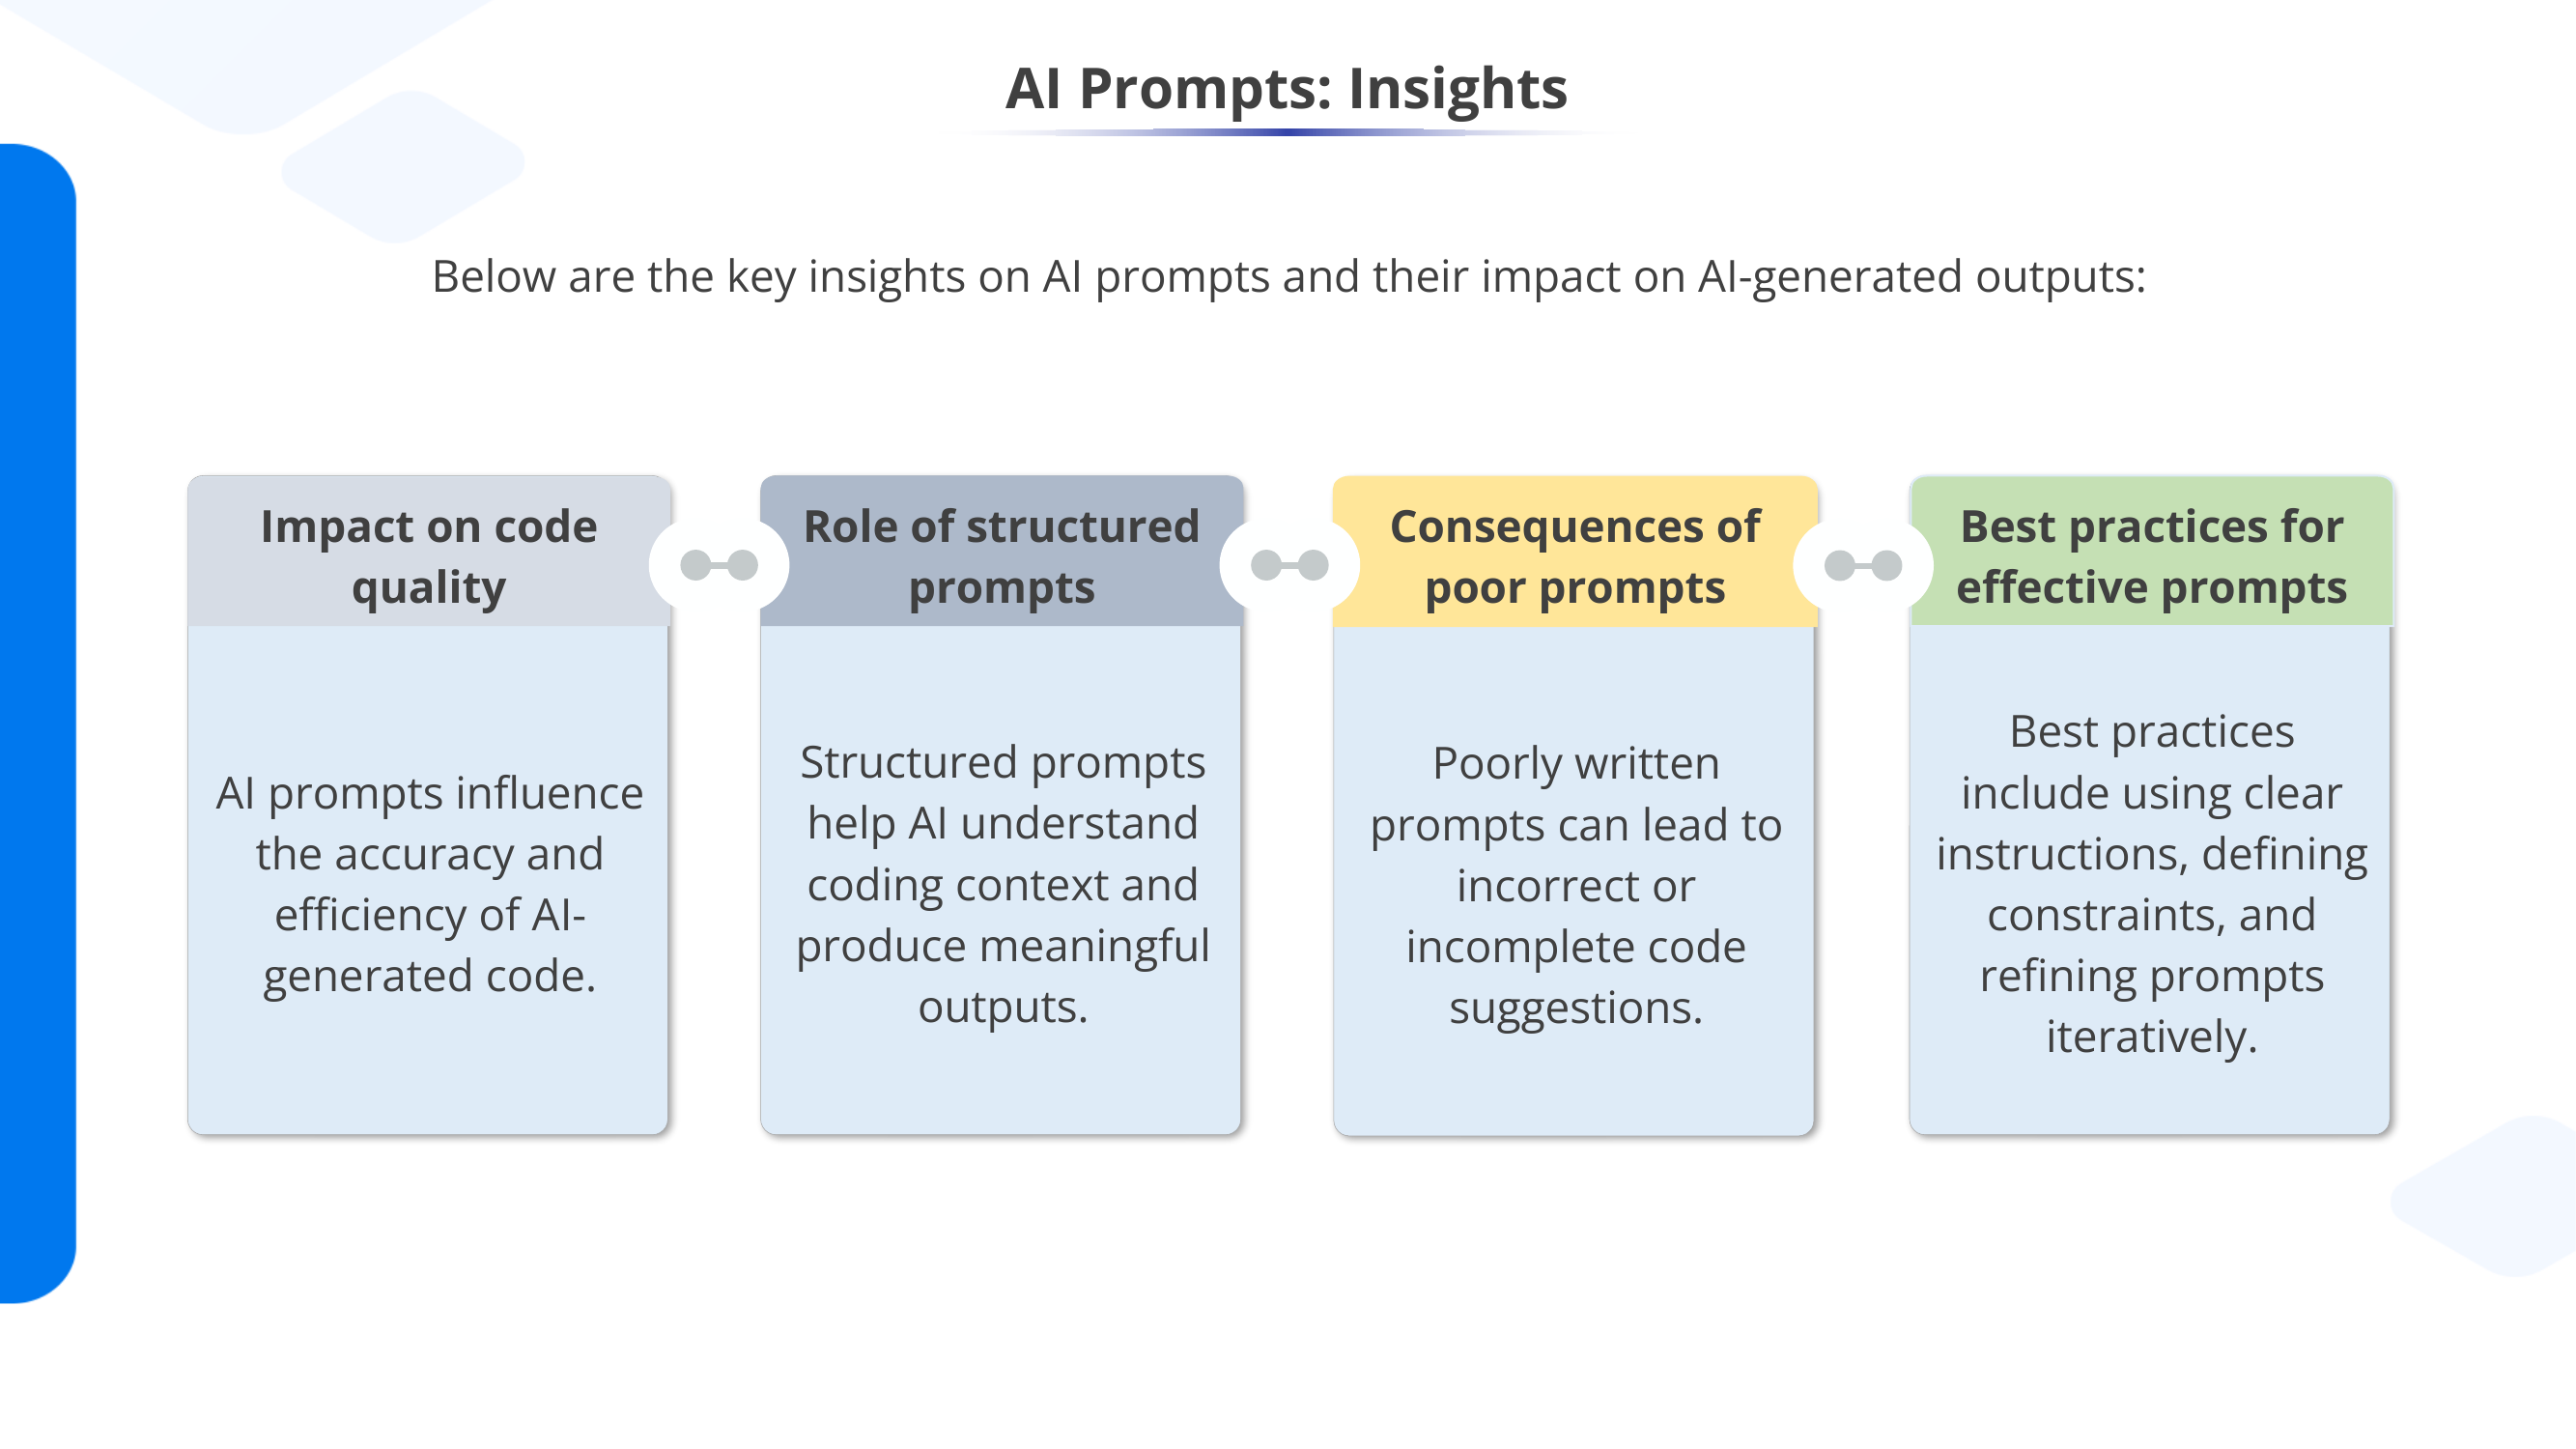

# AI Prompts: Insights

Below are the key insights on AI prompts and their impact on AI-generated outputs:

Role of structured prompts

Best practices for effective prompts
Impact on code quality

Consequences of poor prompts

Best practices include using clear instructions, defining constraints, and refining prompts iteratively.
Structured prompts help AI understand coding context and produce meaningful outputs.
Poorly written prompts can lead to incorrect or incomplete code suggestions.
AI prompts influence the accuracy and efficiency of AI-generated code.